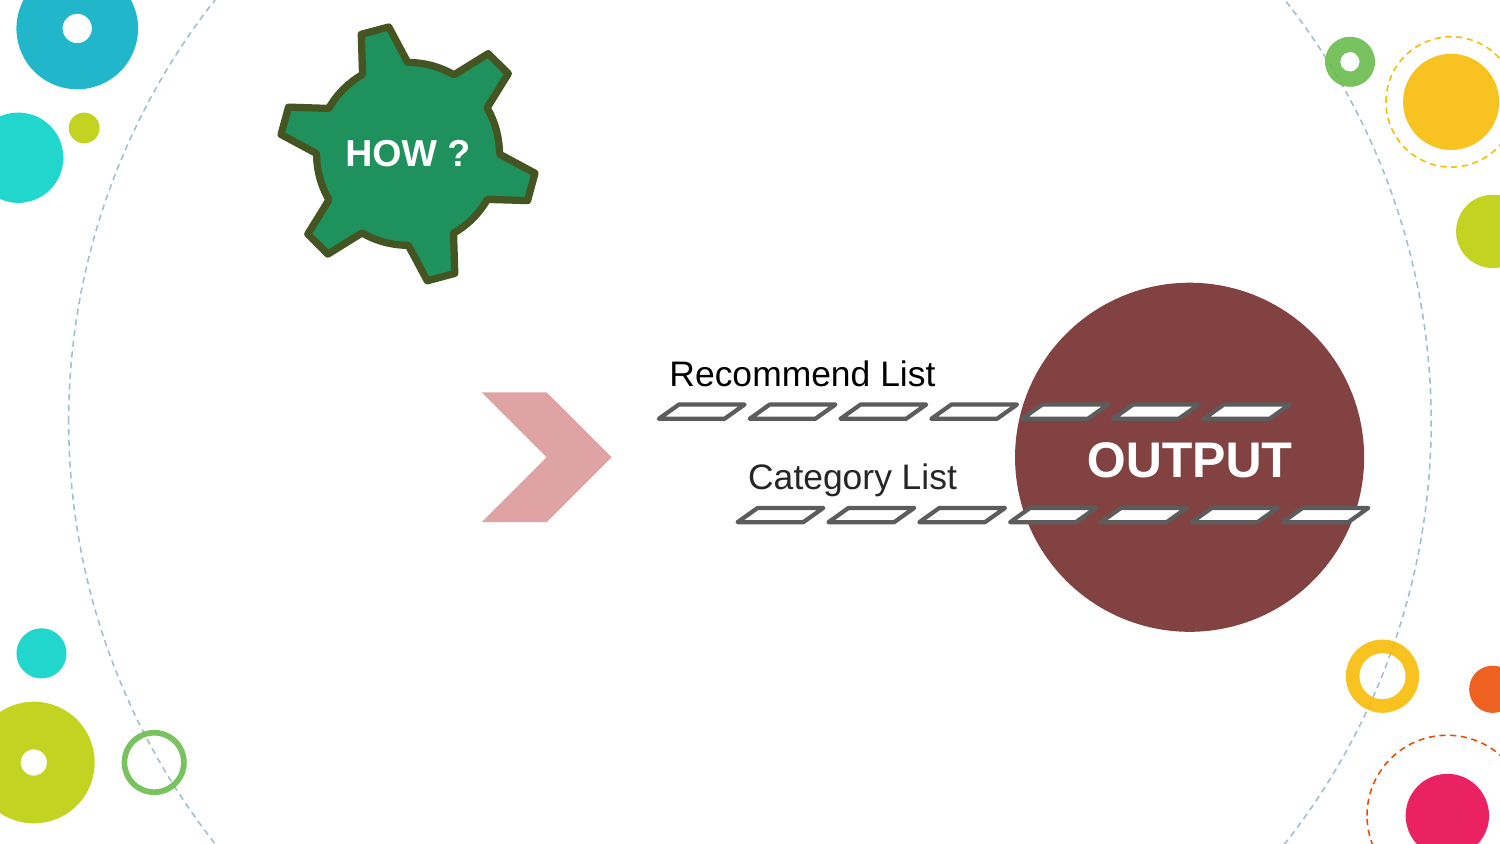

HOW ?
OUTPUT
Recommend List

Category List